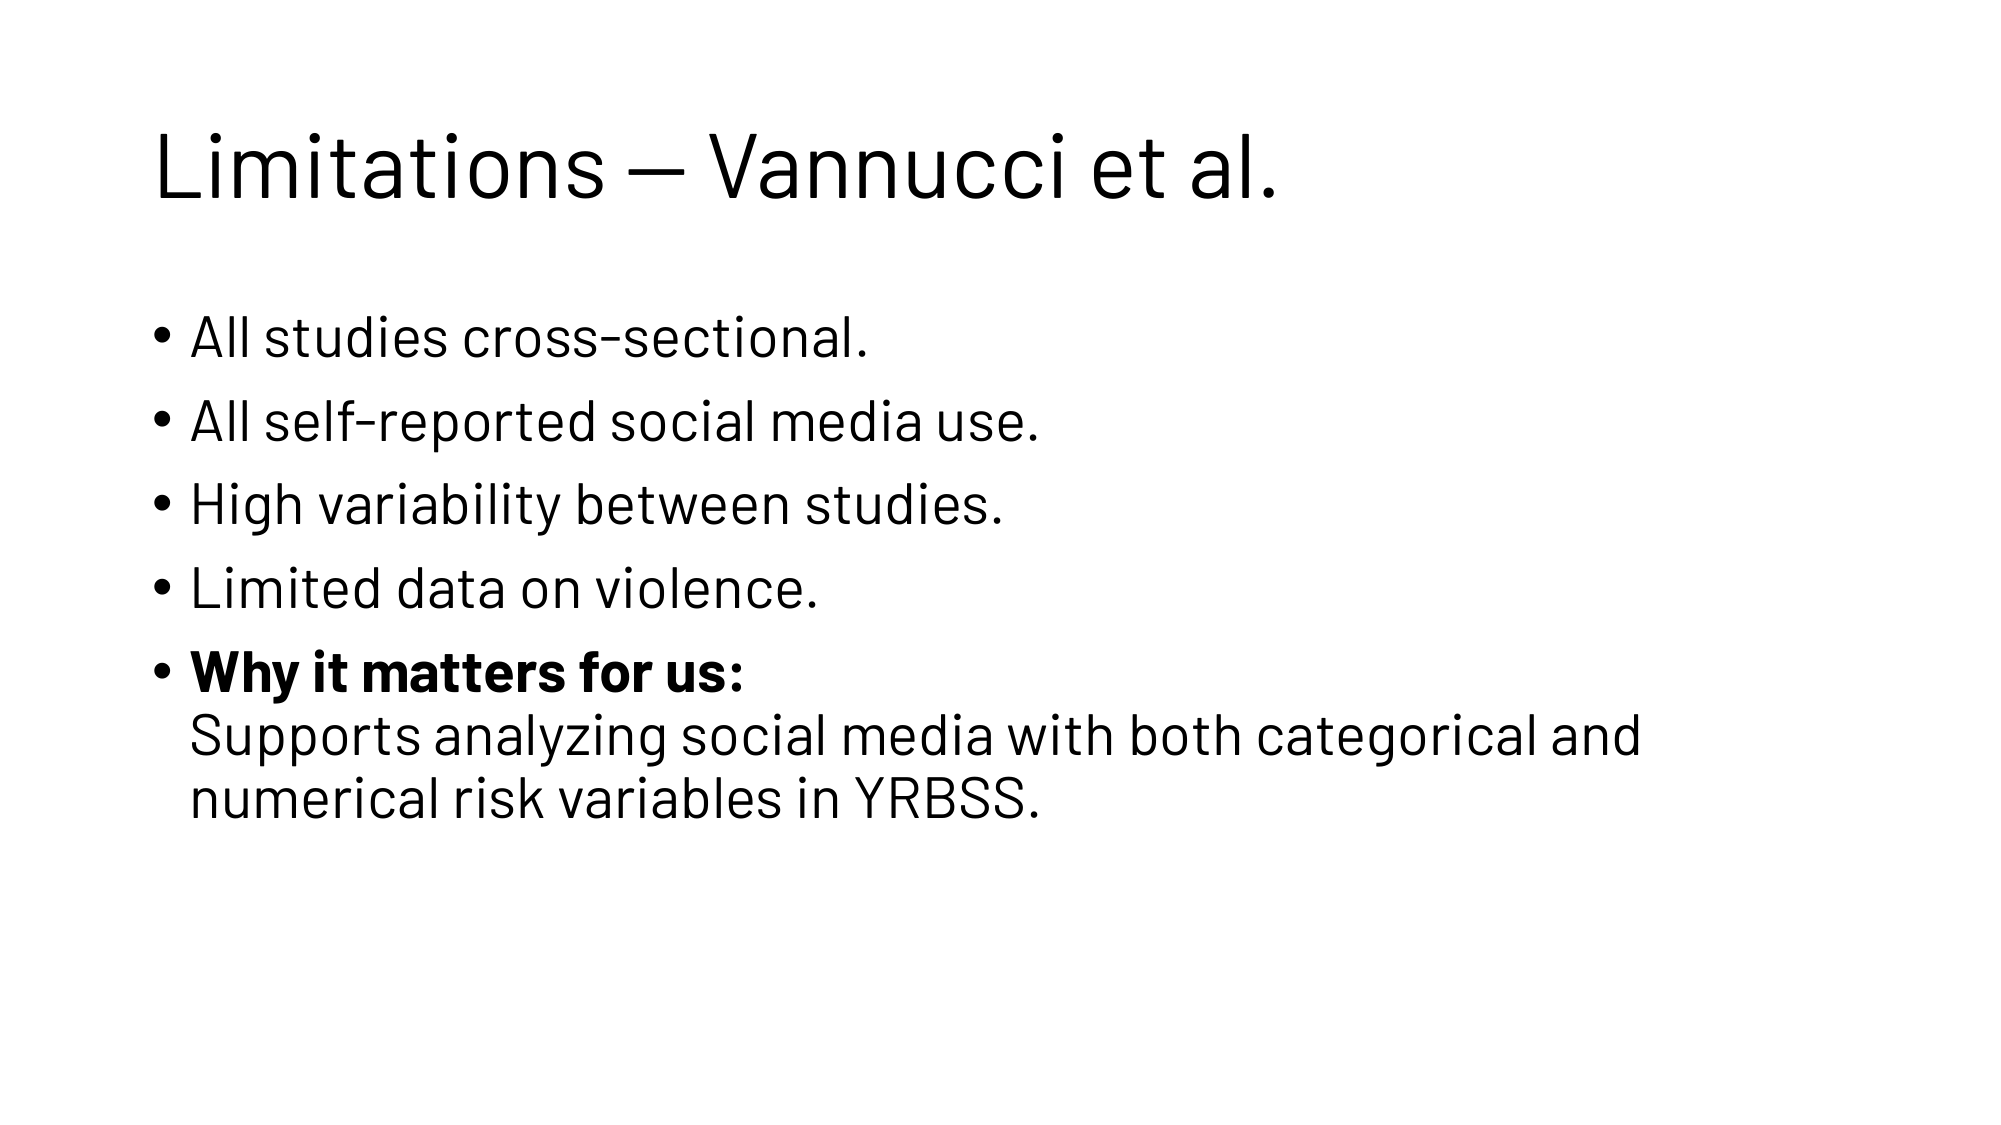

# Limitations — Vannucci et al.
All studies cross-sectional.
All self-reported social media use.
High variability between studies.
Limited data on violence.
Why it matters for us:
Supports analyzing social media with both categorical and numerical risk variables in YRBSS.